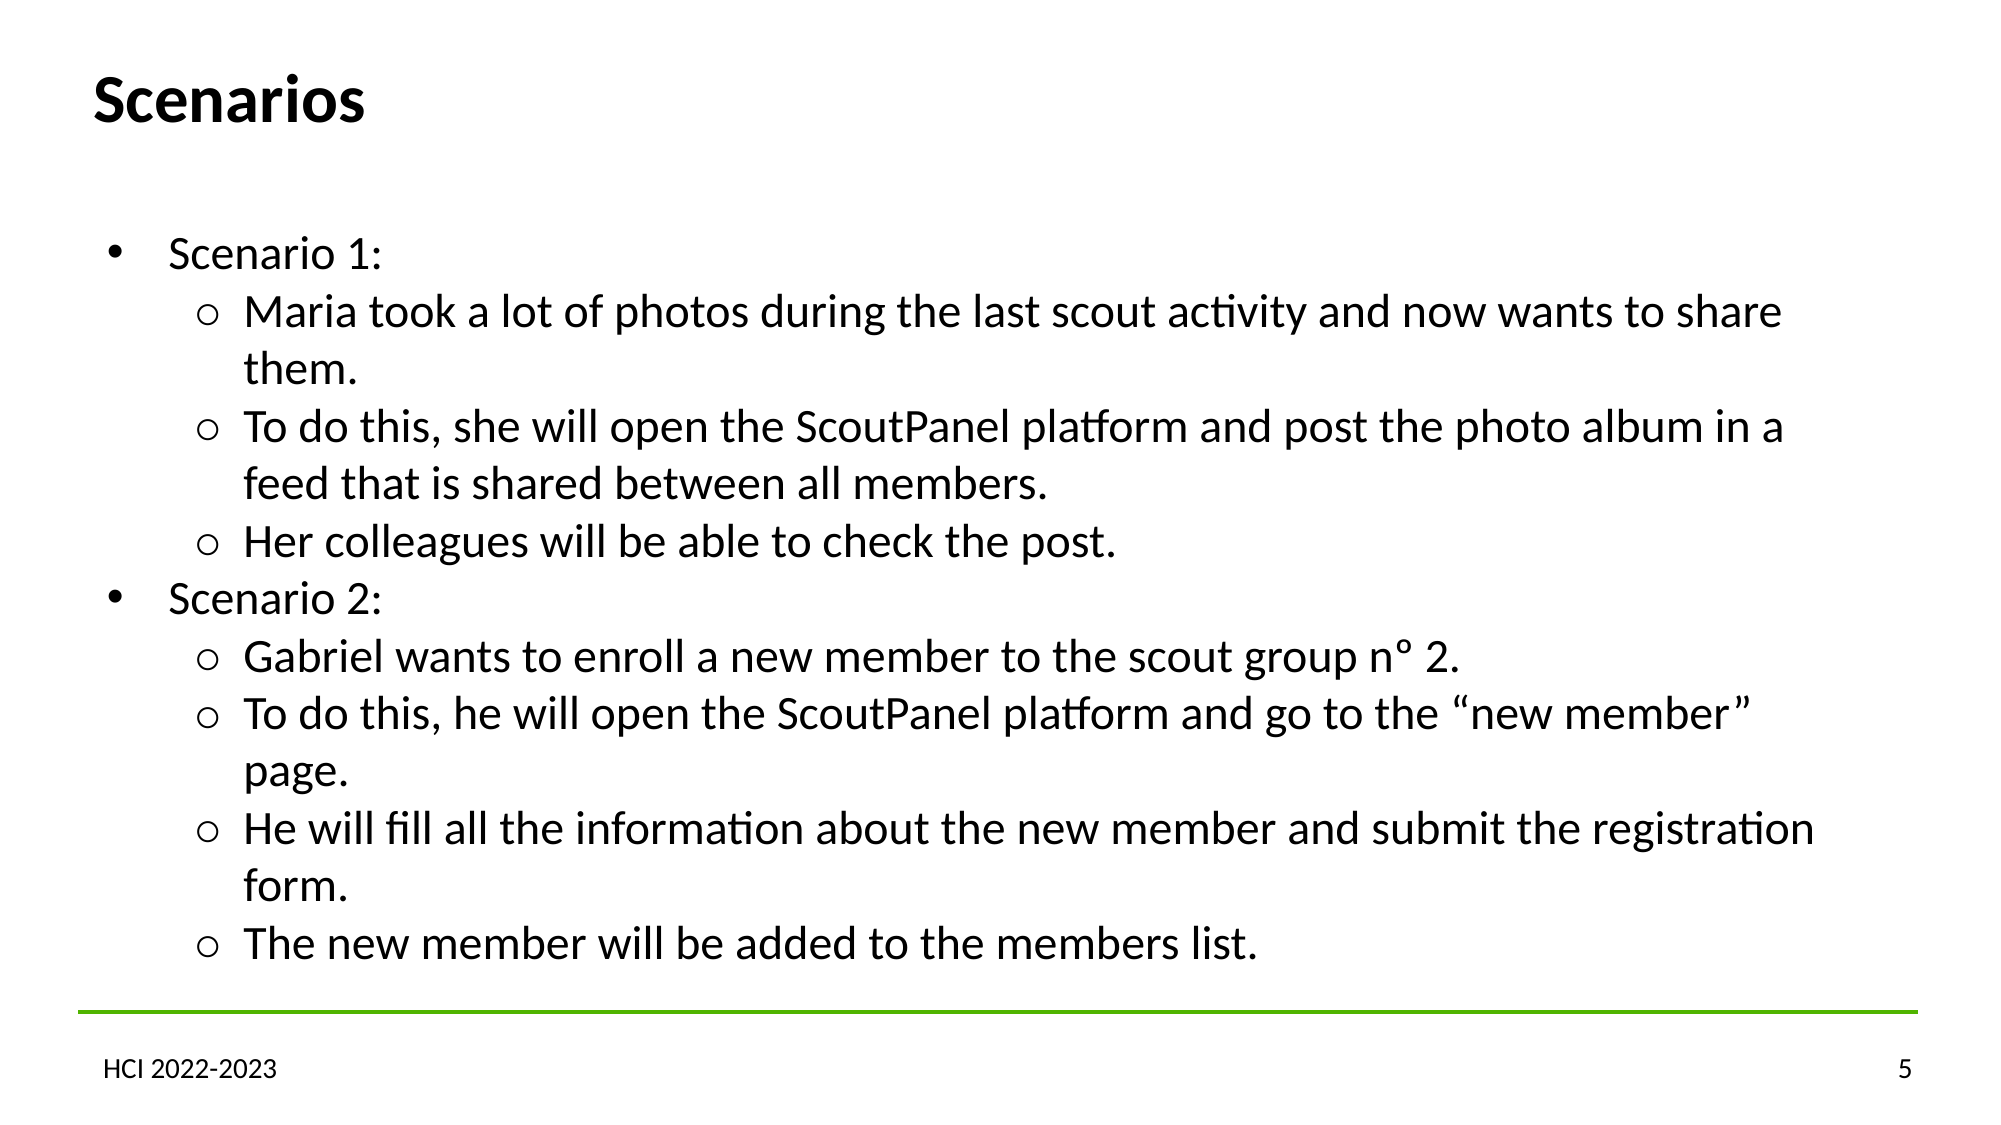

Scenarios
Scenario 1:
Maria took a lot of photos during the last scout activity and now wants to share them.
To do this, she will open the ScoutPanel platform and post the photo album in a feed that is shared between all members.
Her colleagues will be able to check the post.
Scenario 2:
Gabriel wants to enroll a new member to the scout group nº 2.
To do this, he will open the ScoutPanel platform and go to the “new member” page.
He will fill all the information about the new member and submit the registration form.
The new member will be added to the members list.
HCI 2022-2023
5